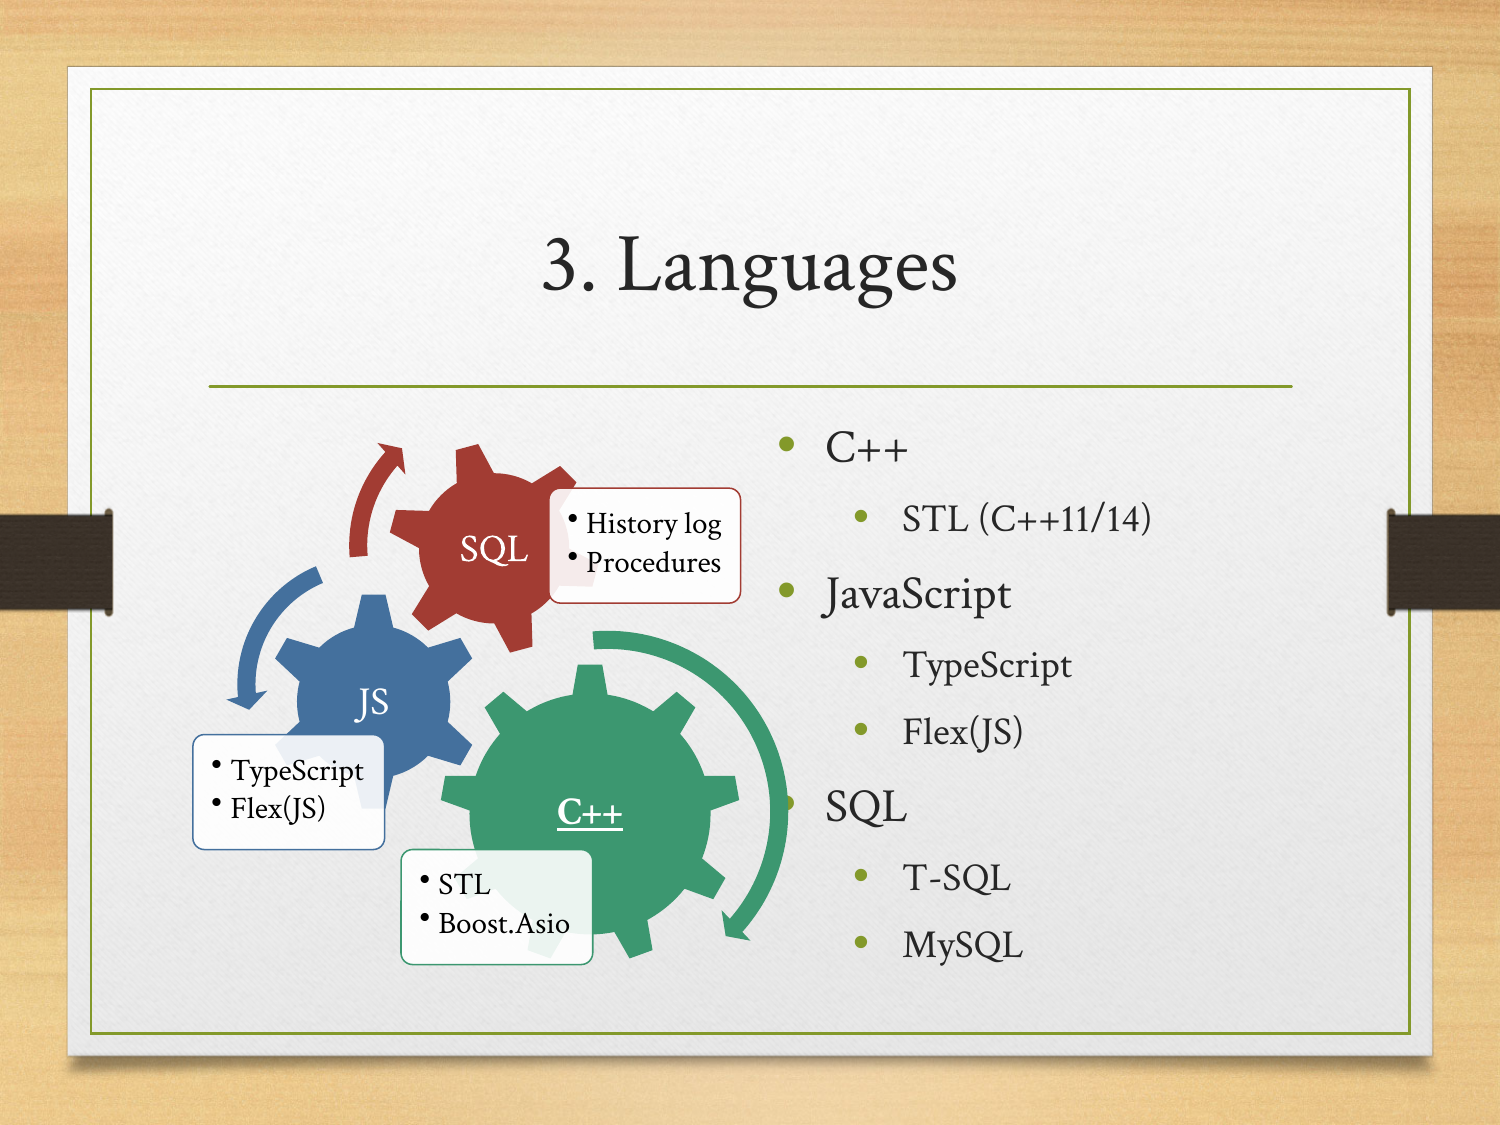

# 3. Languages
C++
STL (C++11/14)
JavaScript
TypeScript
Flex(JS)
SQL
T-SQL
MySQL
C++
STL
Boost.Asio
JS
TypeScript
Flex(JS)
SQL
History log
Procedures